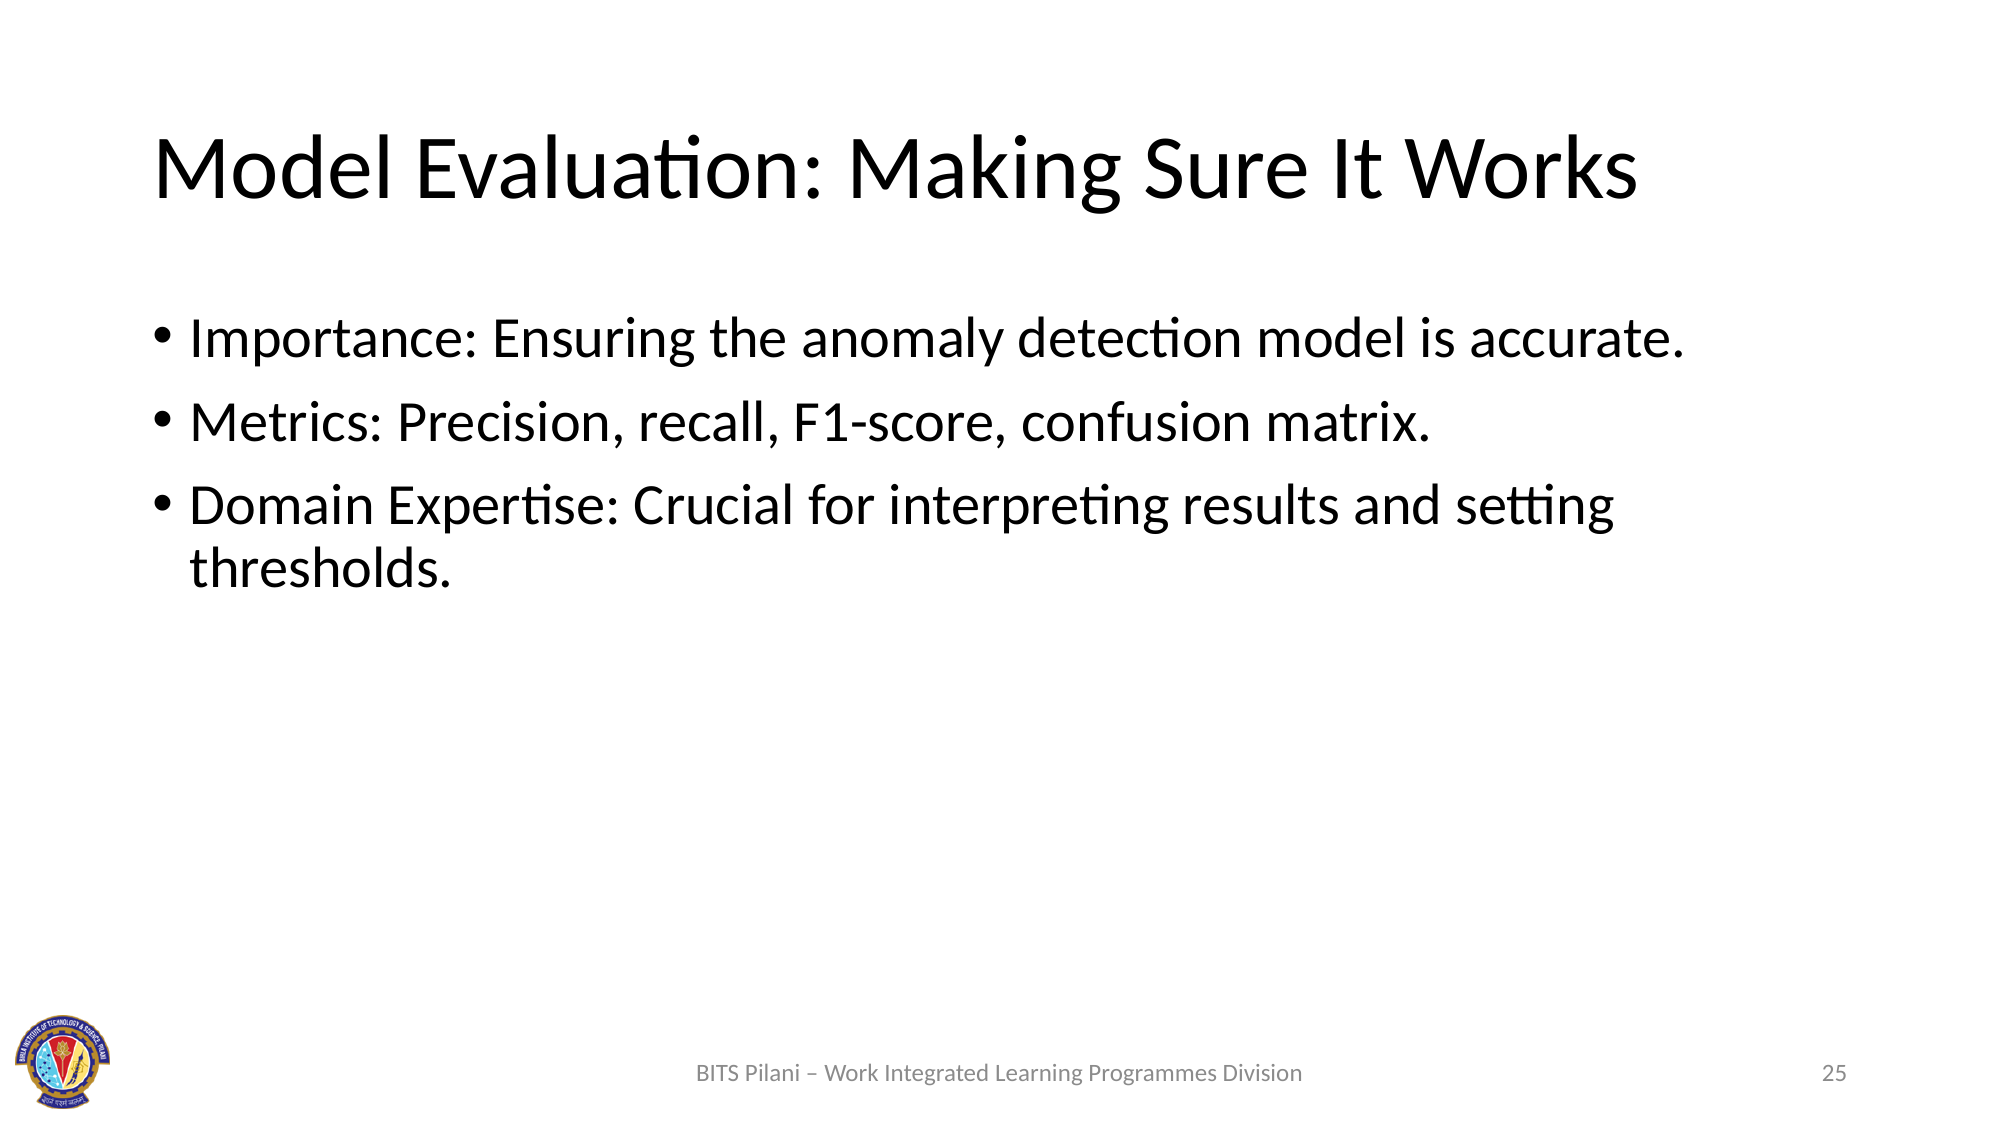

# Model Evaluation: Making Sure It Works
Importance: Ensuring the anomaly detection model is accurate.
Metrics: Precision, recall, F1-score, confusion matrix.
Domain Expertise: Crucial for interpreting results and setting thresholds.